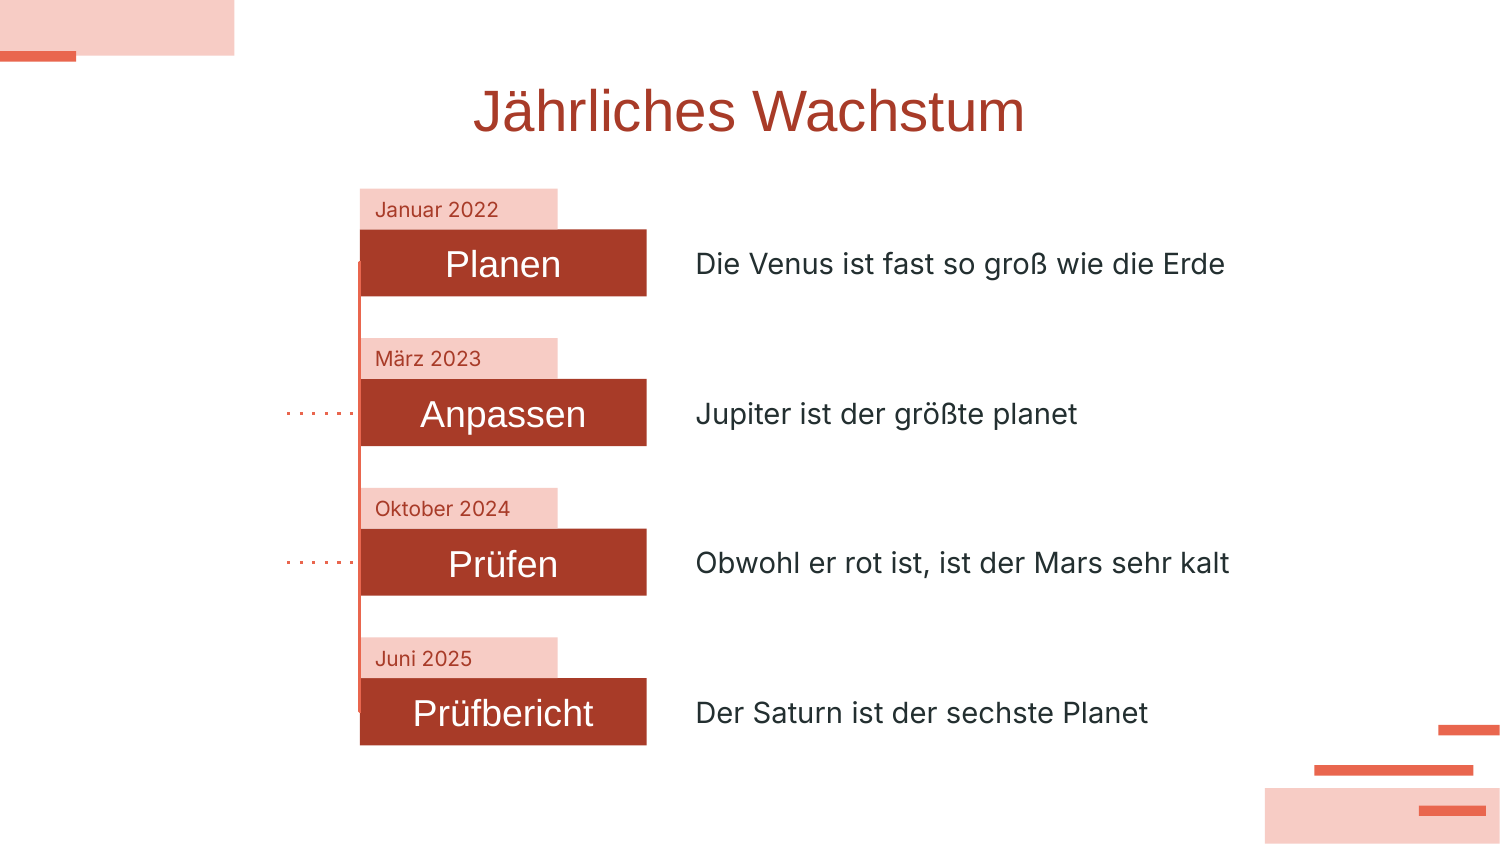

# Jährliches Wachstum
Januar 2022
Die Venus ist fast so groß wie die Erde
Planen
März 2023
Jupiter ist der größte planet
Anpassen
Oktober 2024
Obwohl er rot ist, ist der Mars sehr kalt
Prüfen
Juni 2025
Der Saturn ist der sechste Planet
Prüfbericht